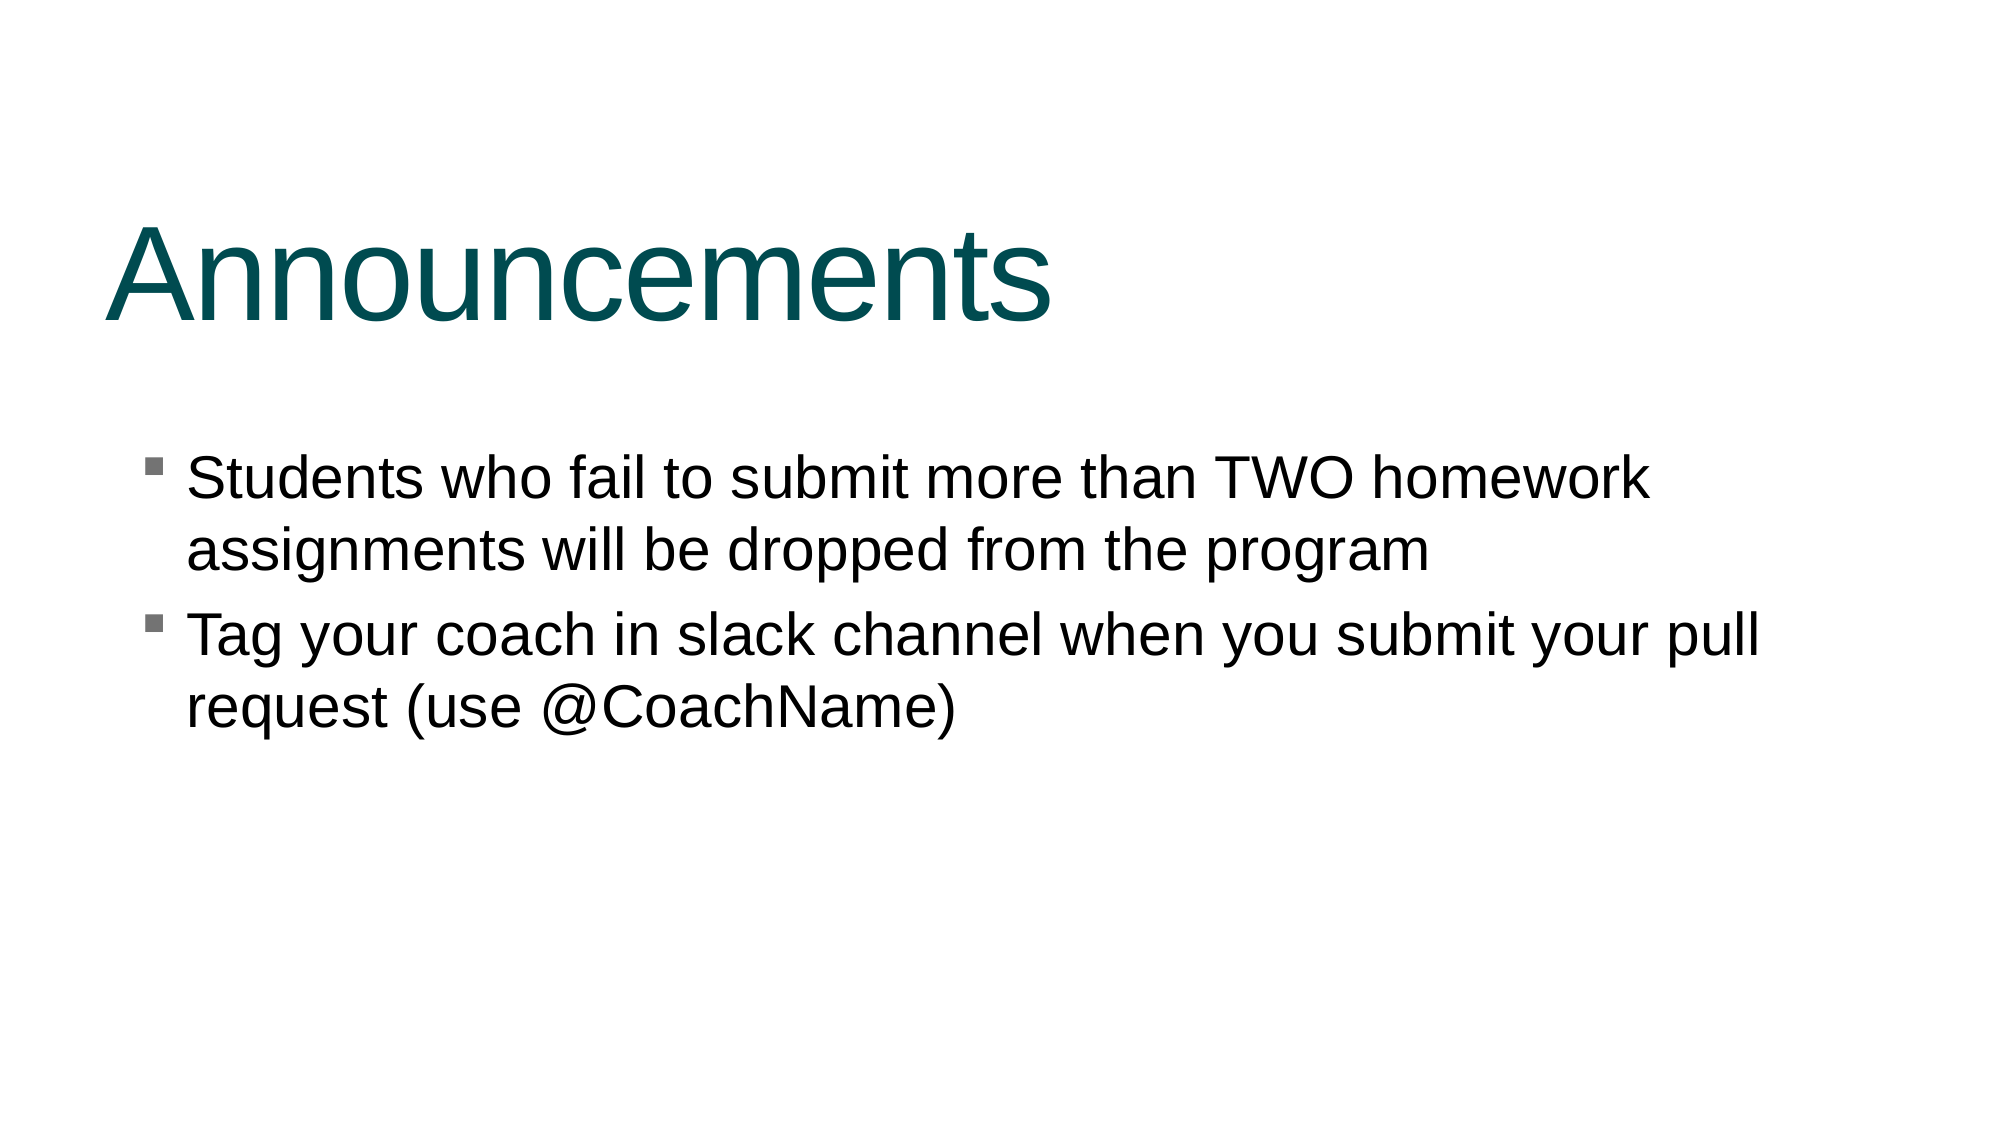

# Announcements
Students who fail to submit more than TWO homework assignments will be dropped from the program
Tag your coach in slack channel when you submit your pull request (use @CoachName)